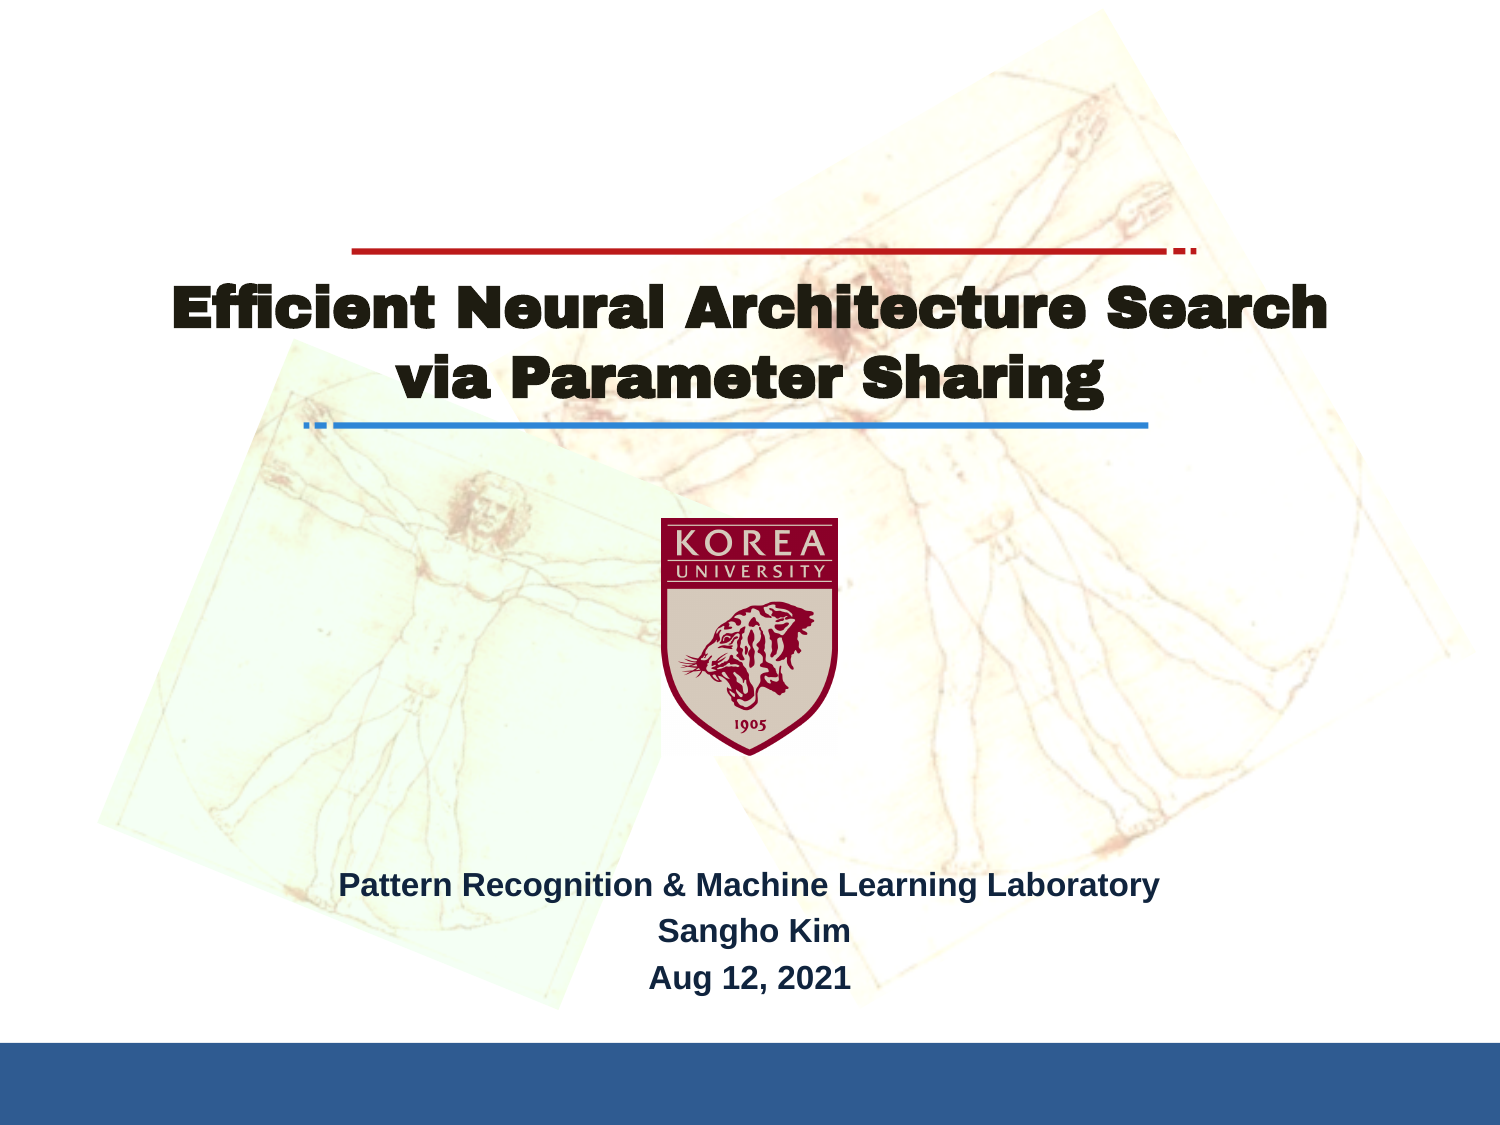

# Efficient Neural Architecture Search via Parameter Sharing
Pattern Recognition & Machine Learning Laboratory
 Sangho Kim
Aug 12, 2021